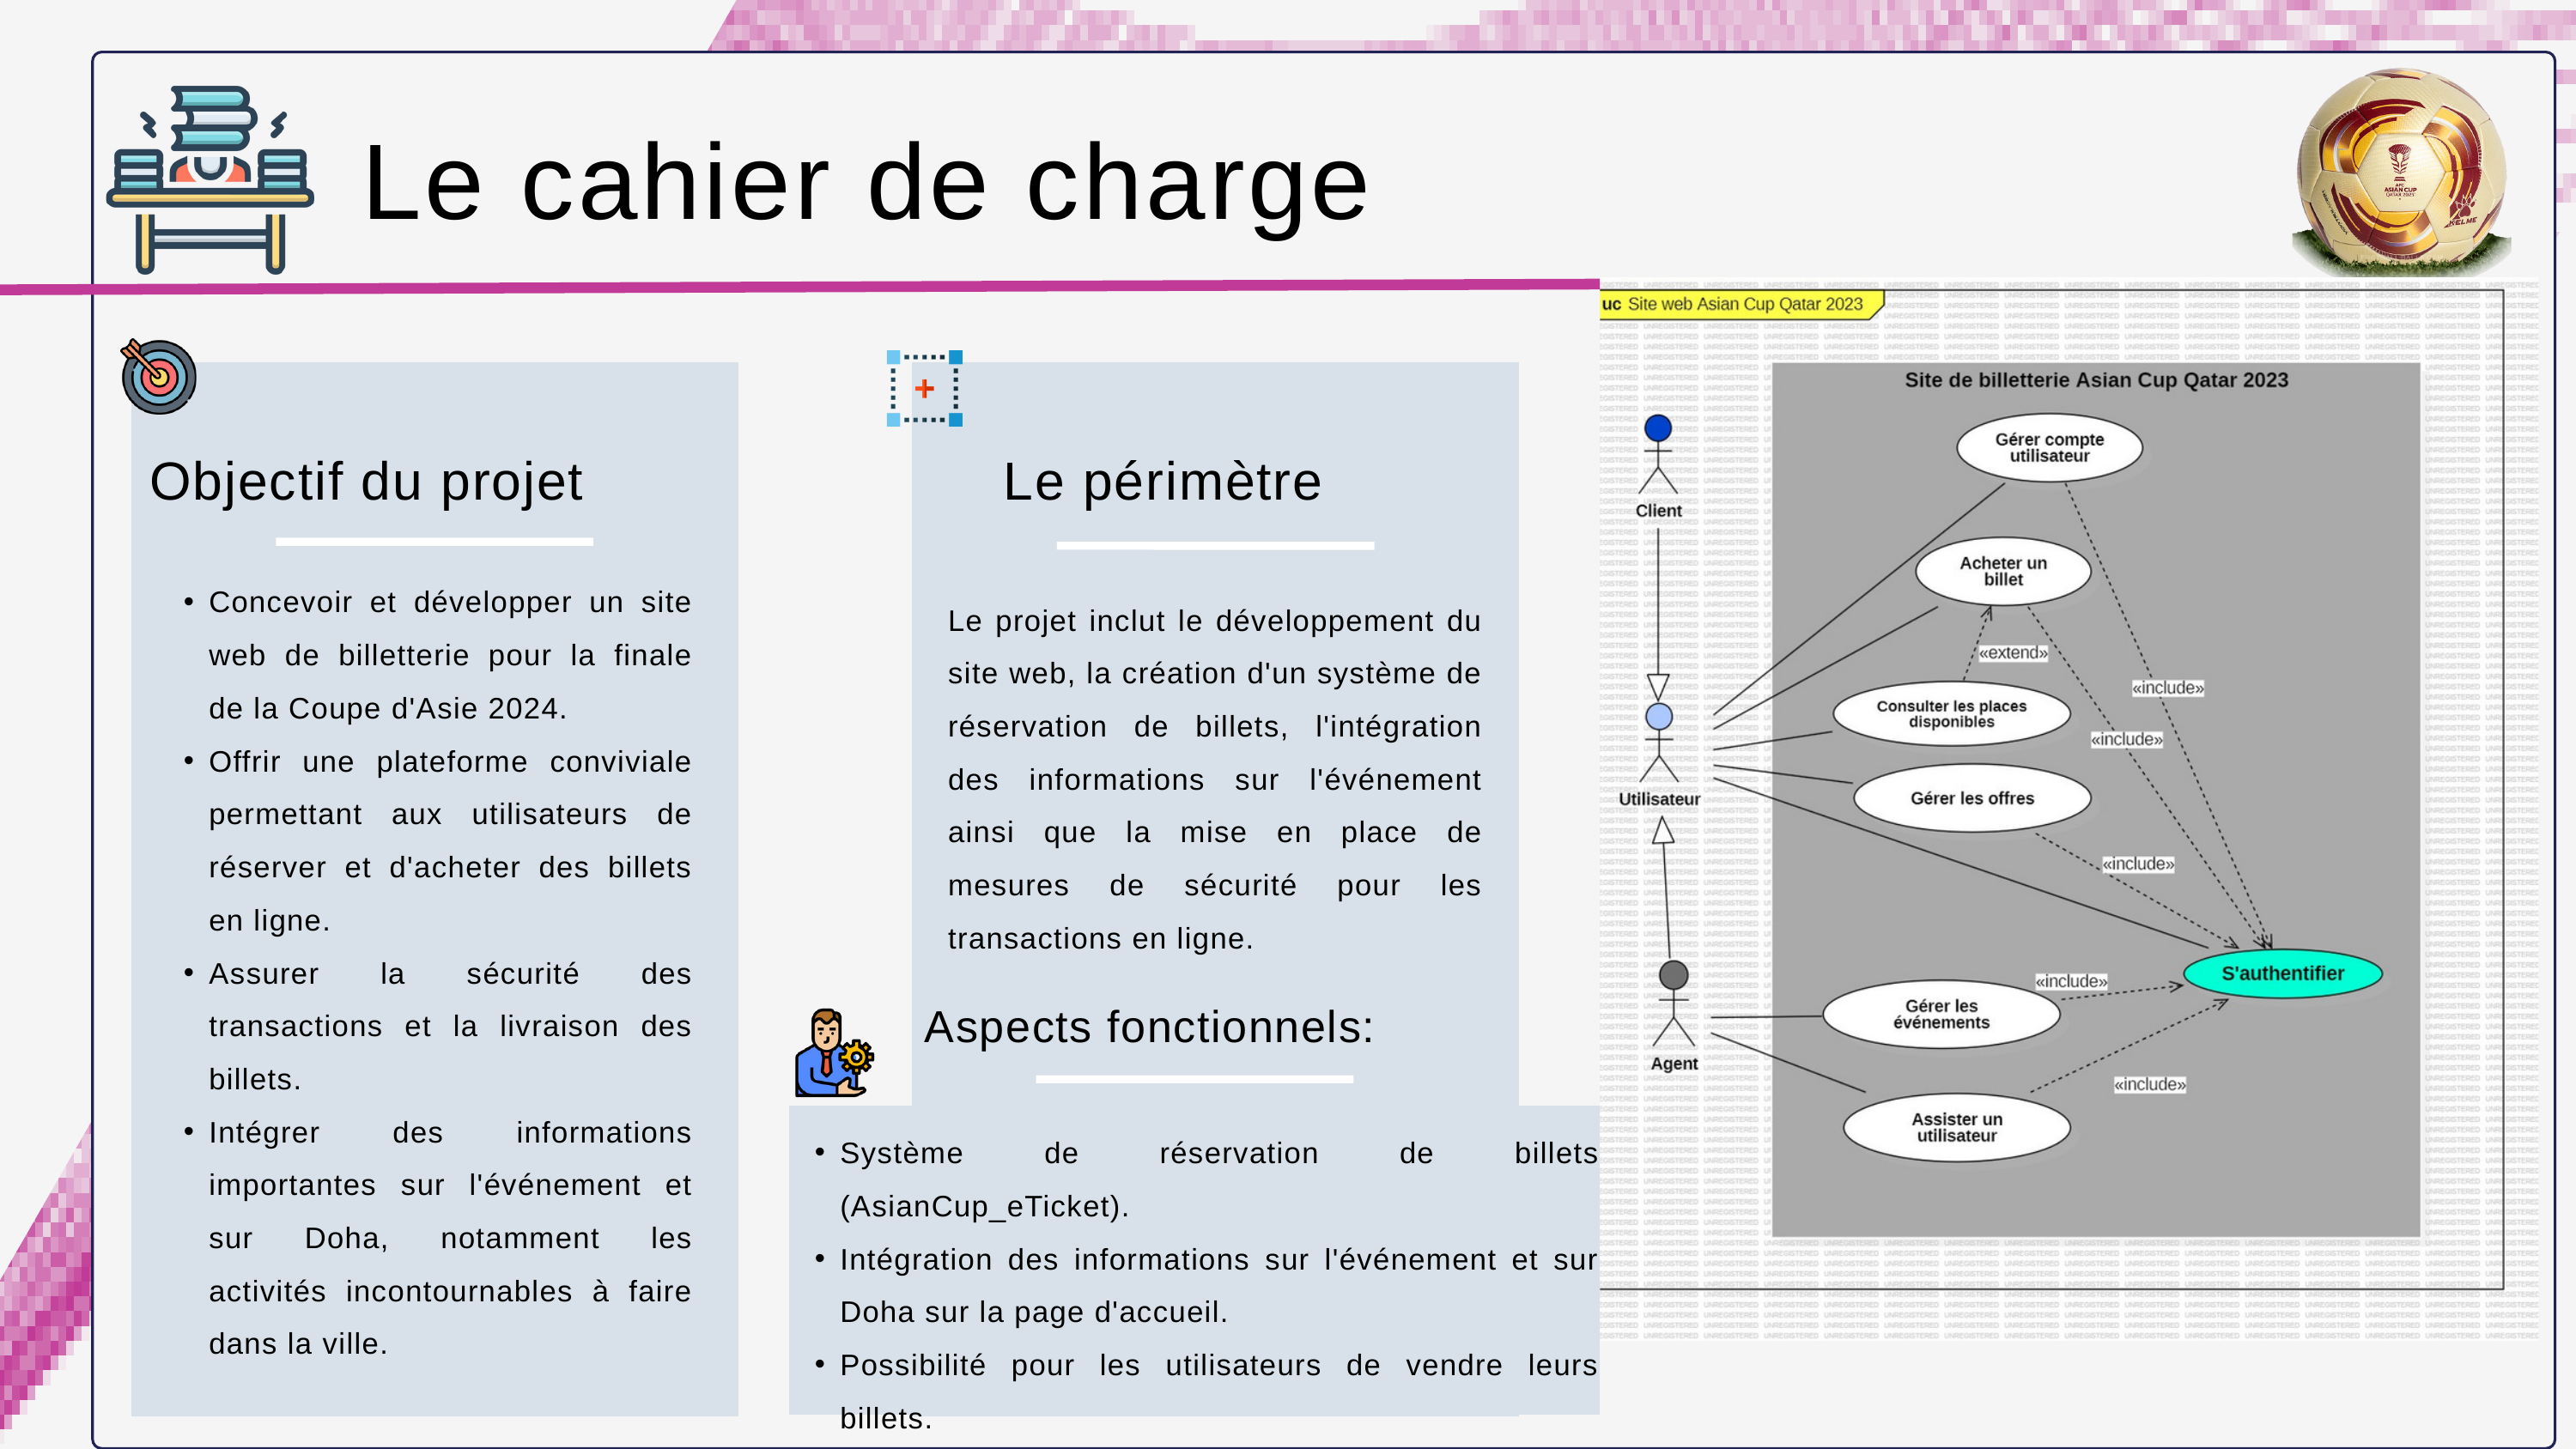

Le cahier de charge

Objectif du projet
Le périmètre

Concevoir et développer un site web de billetterie pour la finale de la Coupe d'Asie 2024.
Offrir une plateforme conviviale permettant aux utilisateurs de réserver et d'acheter des billets en ligne.
Assurer la sécurité des transactions et la livraison des billets.
Intégrer des informations importantes sur l'événement et sur Doha, notamment les activités incontournables à faire dans la ville.
Le projet inclut le développement du site web, la création d'un système de réservation de billets, l'intégration des informations sur l'événement ainsi que la mise en place de mesures de sécurité pour les transactions en ligne.
Aspects fonctionnels:

Système de réservation de billets (AsianCup_eTicket).
Intégration des informations sur l'événement et sur Doha sur la page d'accueil.
Possibilité pour les utilisateurs de vendre leurs billets.
Gestion des demandes d'assistance.